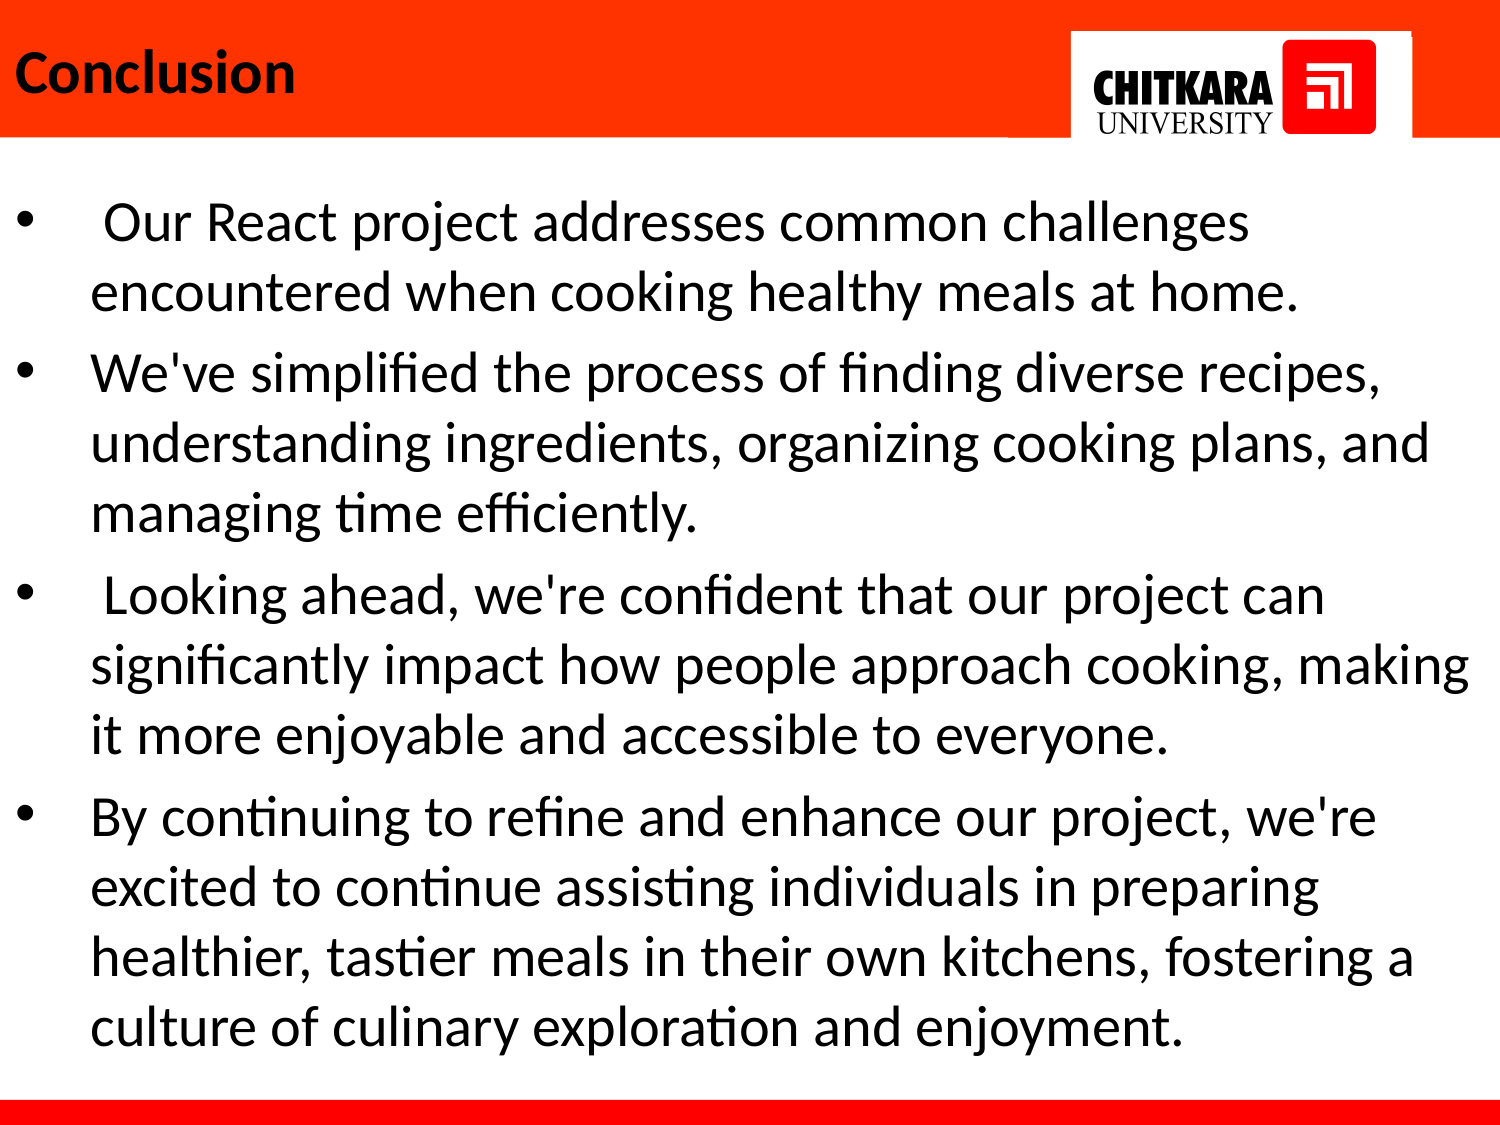

# Conclusion
 Our React project addresses common challenges encountered when cooking healthy meals at home.
We've simplified the process of finding diverse recipes, understanding ingredients, organizing cooking plans, and managing time efficiently.
 Looking ahead, we're confident that our project can significantly impact how people approach cooking, making it more enjoyable and accessible to everyone.
By continuing to refine and enhance our project, we're excited to continue assisting individuals in preparing healthier, tastier meals in their own kitchens, fostering a culture of culinary exploration and enjoyment.